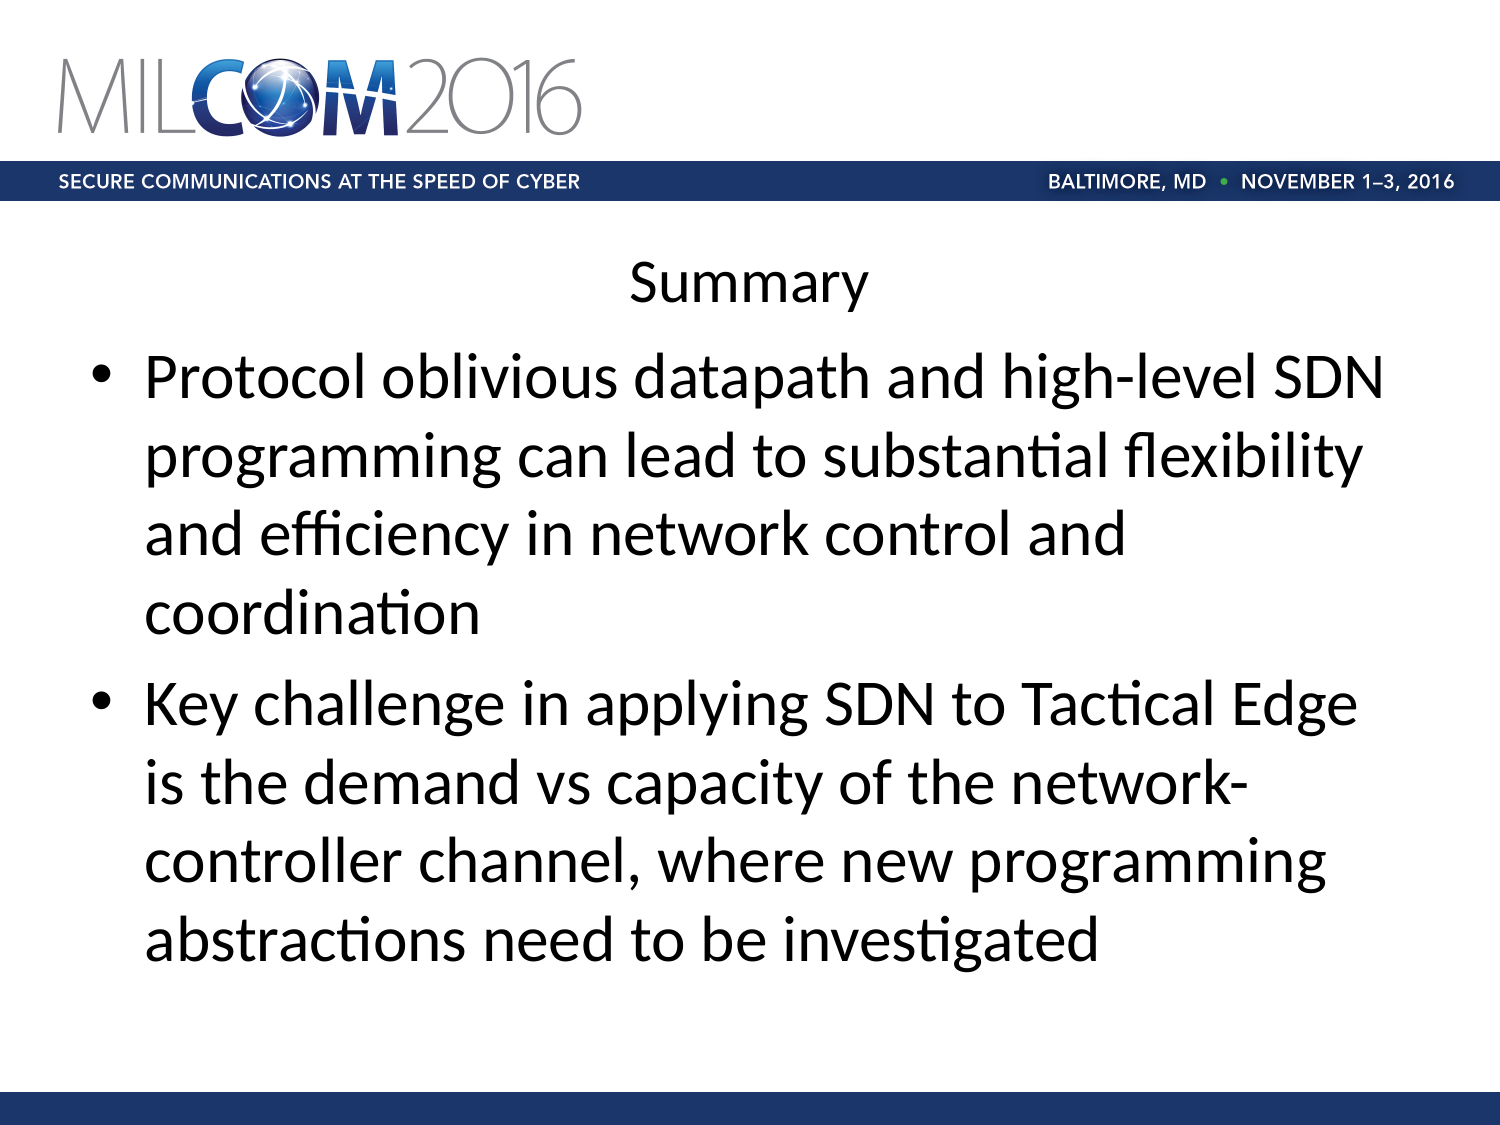

# Summary
Protocol oblivious datapath and high-level SDN programming can lead to substantial flexibility and efficiency in network control and coordination
Key challenge in applying SDN to Tactical Edge is the demand vs capacity of the network-controller channel, where new programming abstractions need to be investigated